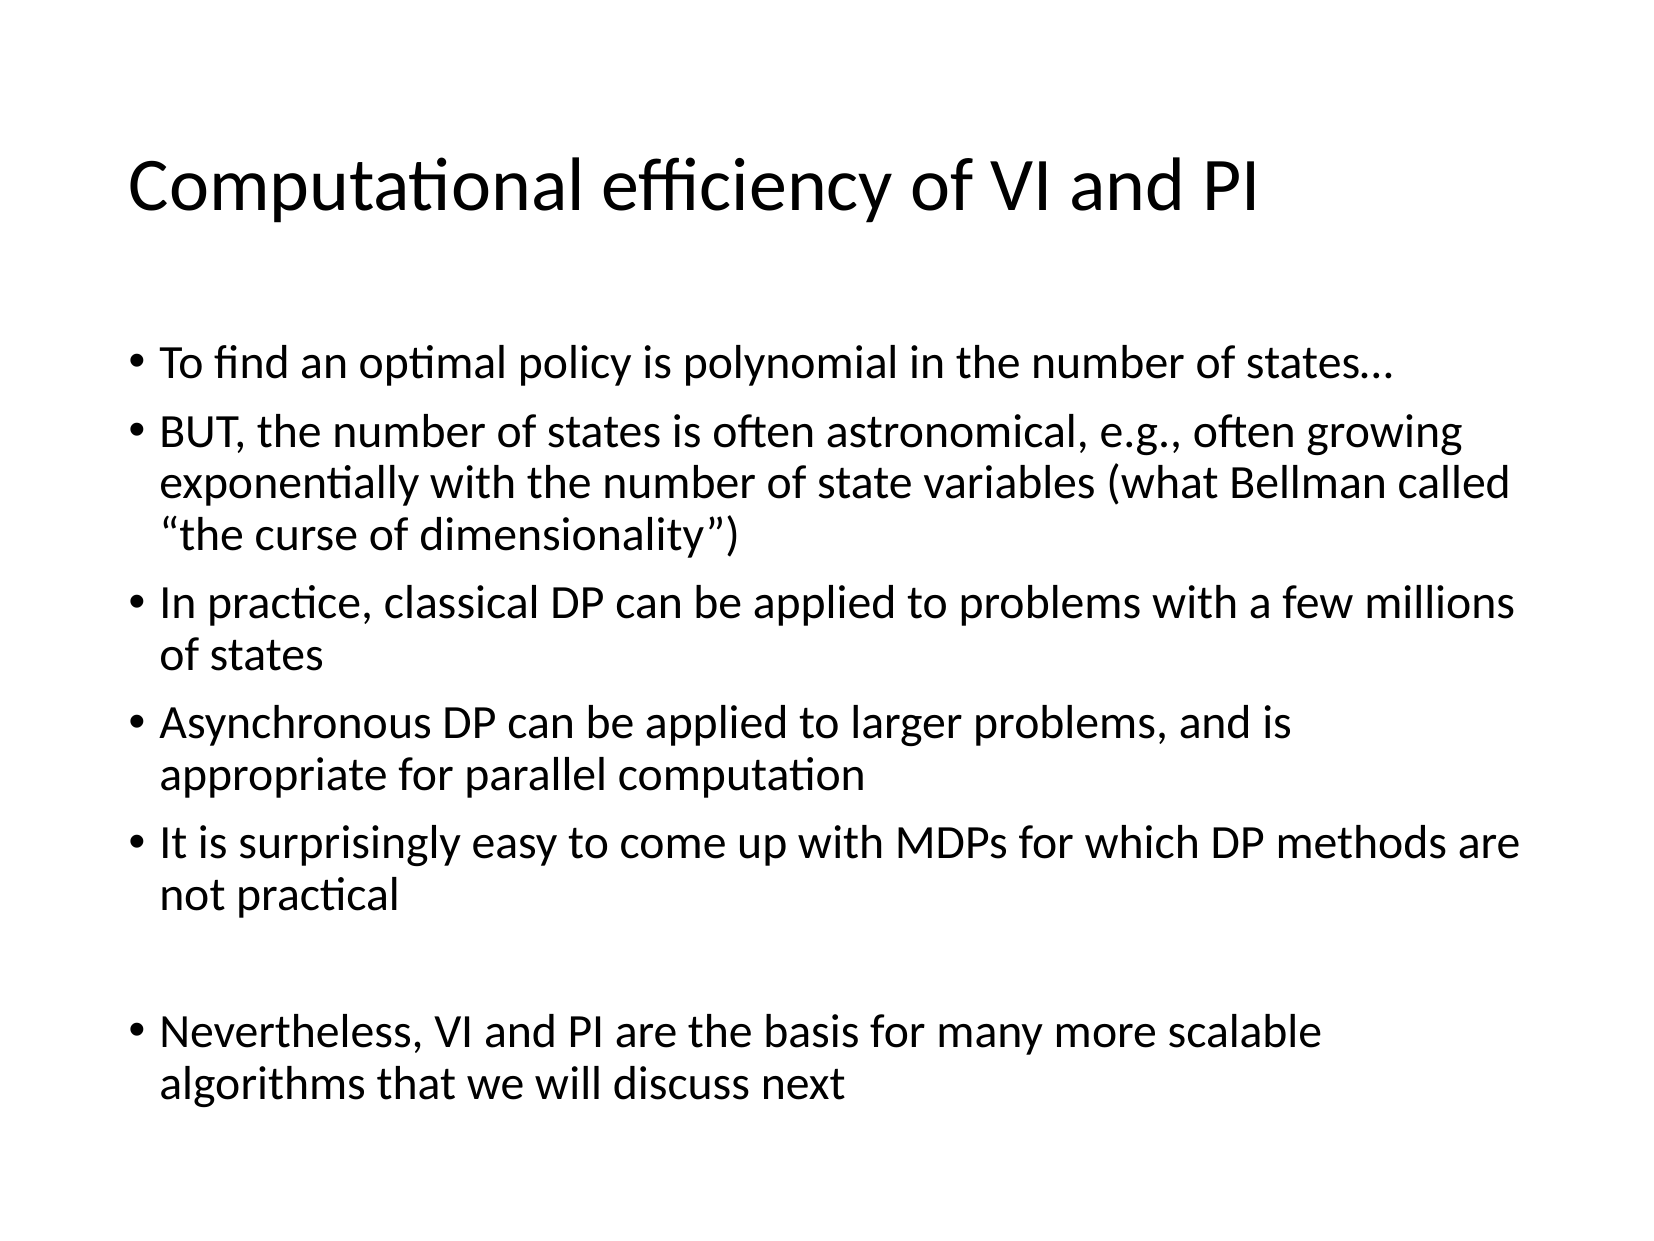

# Computational efficiency of VI and PI
To find an optimal policy is polynomial in the number of states…
BUT, the number of states is often astronomical, e.g., often growing exponentially with the number of state variables (what Bellman called “the curse of dimensionality”)
In practice, classical DP can be applied to problems with a few millions of states
Asynchronous DP can be applied to larger problems, and is appropriate for parallel computation
It is surprisingly easy to come up with MDPs for which DP methods are not practical

Nevertheless, VI and PI are the basis for many more scalable algorithms that we will discuss next